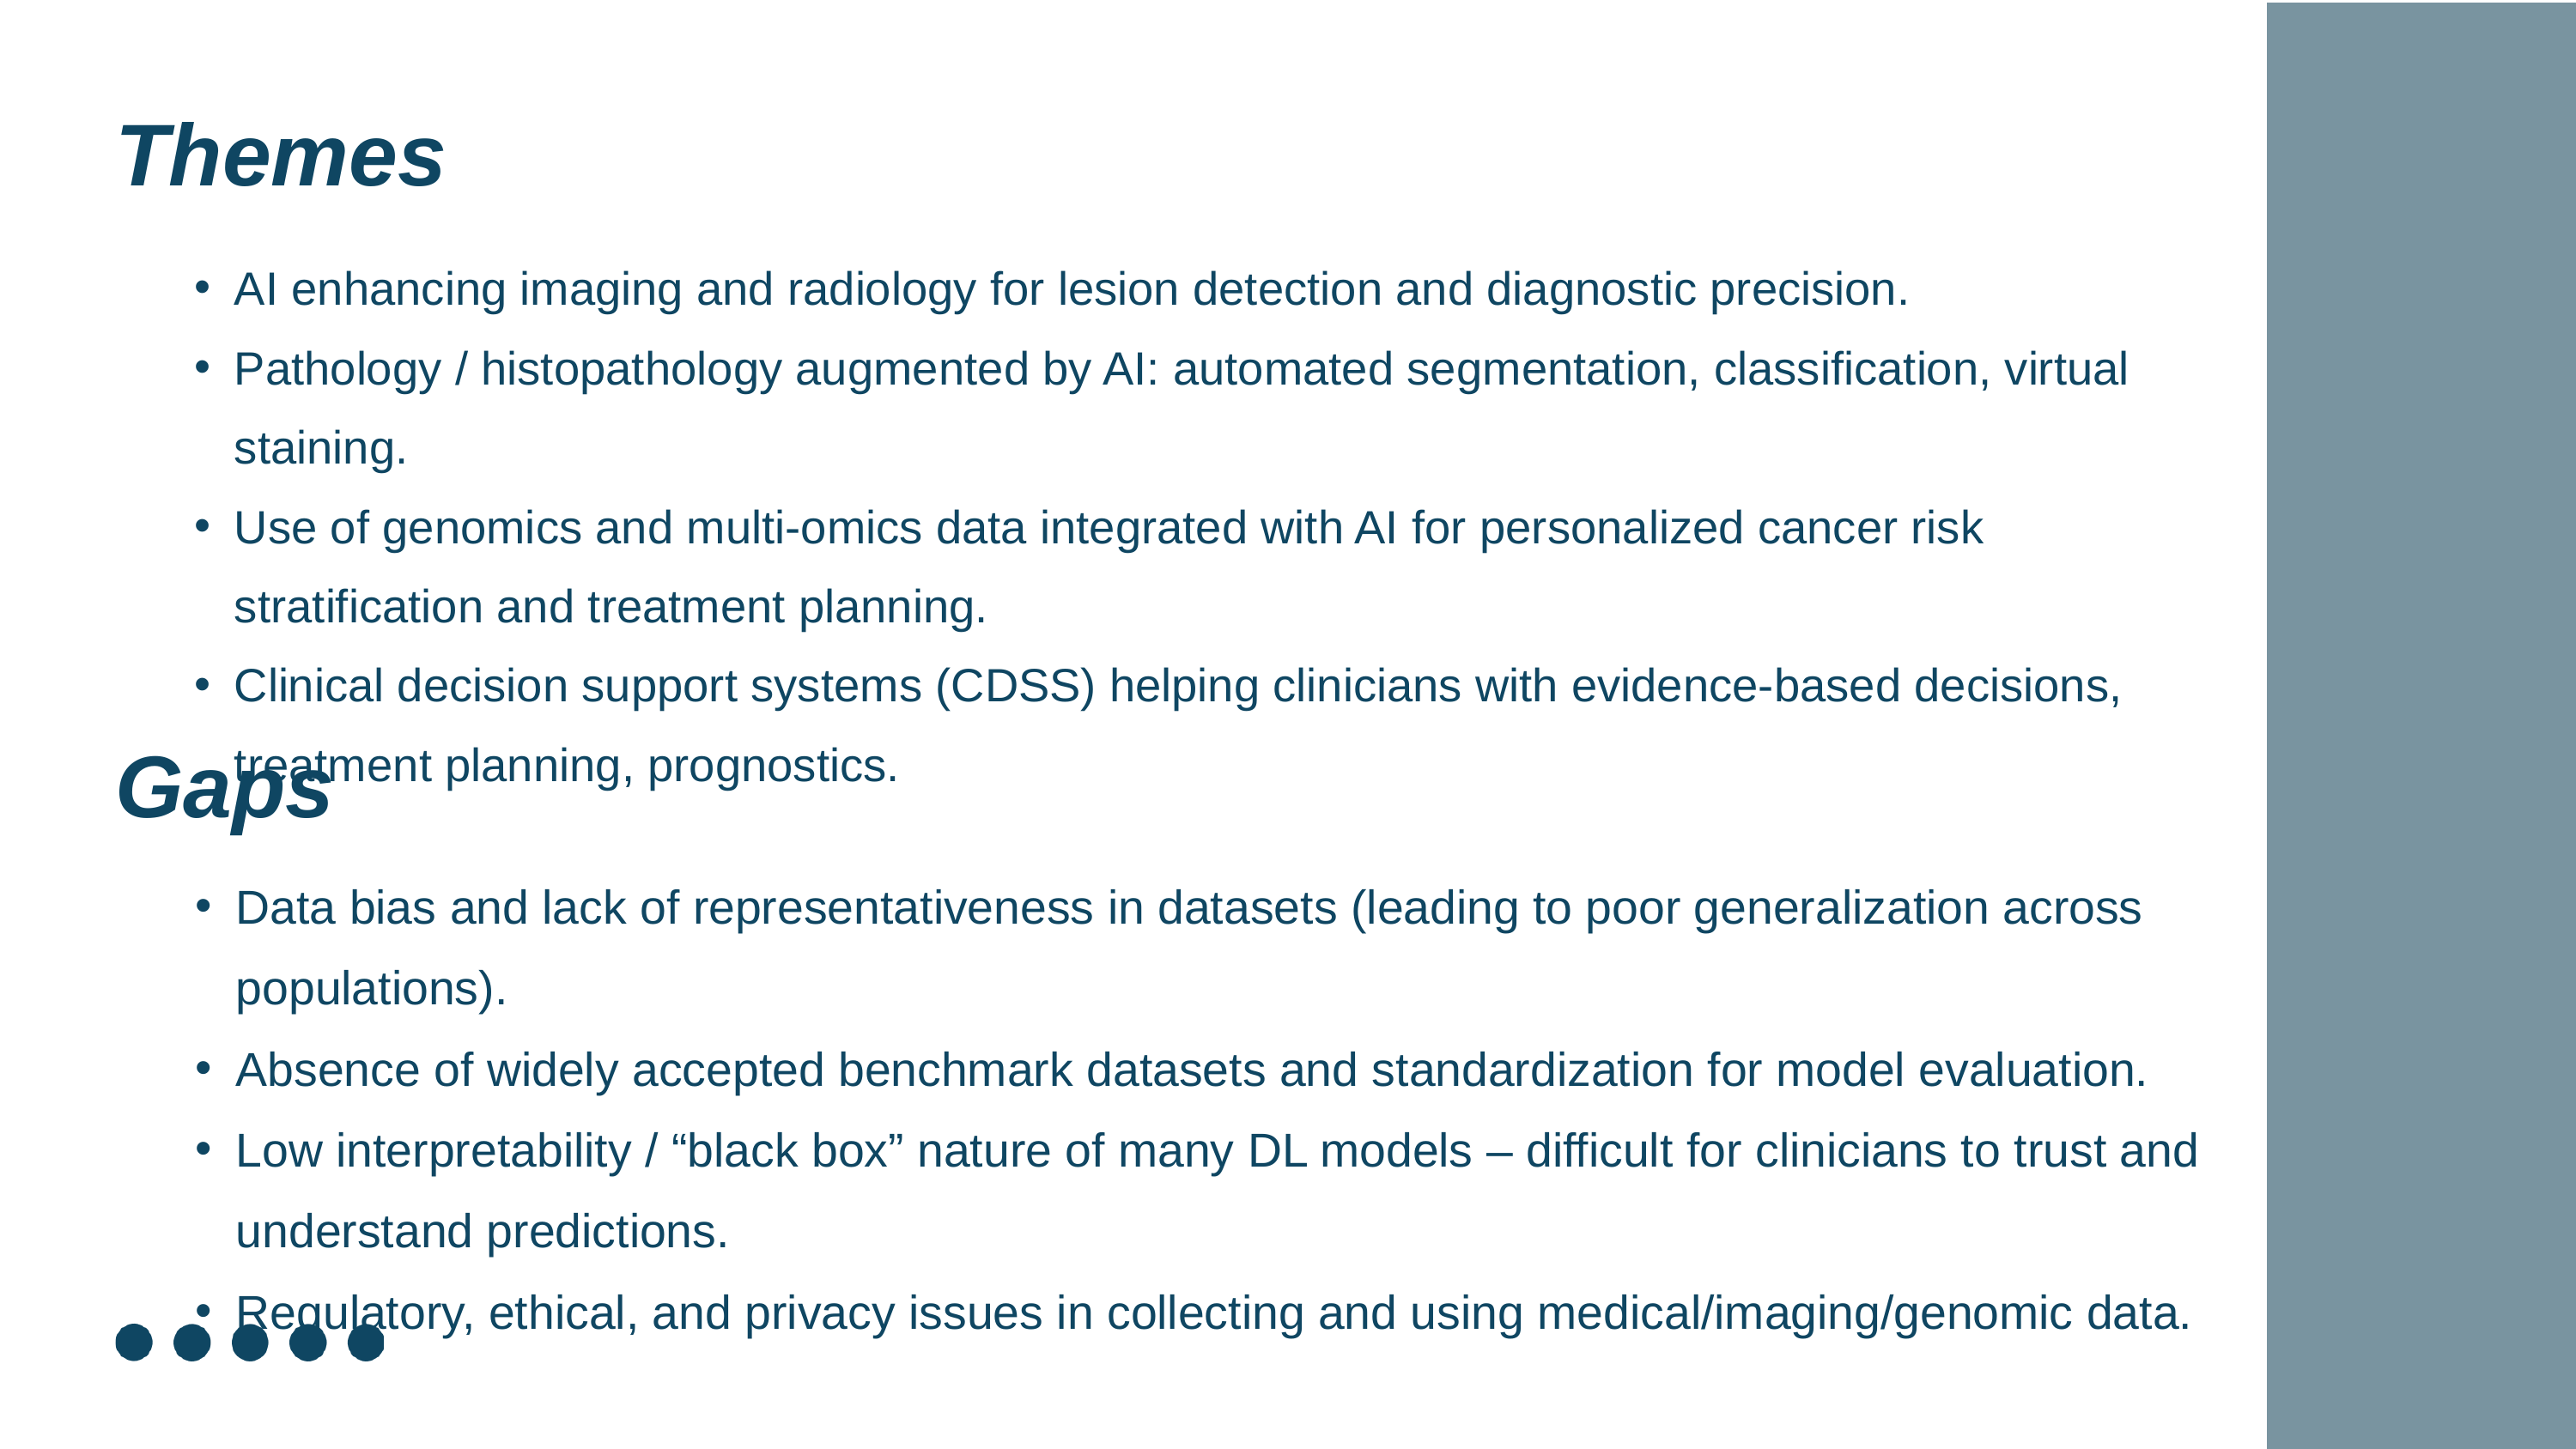

Themes
AI enhancing imaging and radiology for lesion detection and diagnostic precision.
Pathology / histopathology augmented by AI: automated segmentation, classification, virtual staining.
Use of genomics and multi-omics data integrated with AI for personalized cancer risk stratification and treatment planning.
Clinical decision support systems (CDSS) helping clinicians with evidence-based decisions, treatment planning, prognostics.
Gaps
Data bias and lack of representativeness in datasets (leading to poor generalization across populations).
Absence of widely accepted benchmark datasets and standardization for model evaluation.
Low interpretability / “black box” nature of many DL models – difficult for clinicians to trust and understand predictions.
Regulatory, ethical, and privacy issues in collecting and using medical/imaging/genomic data.